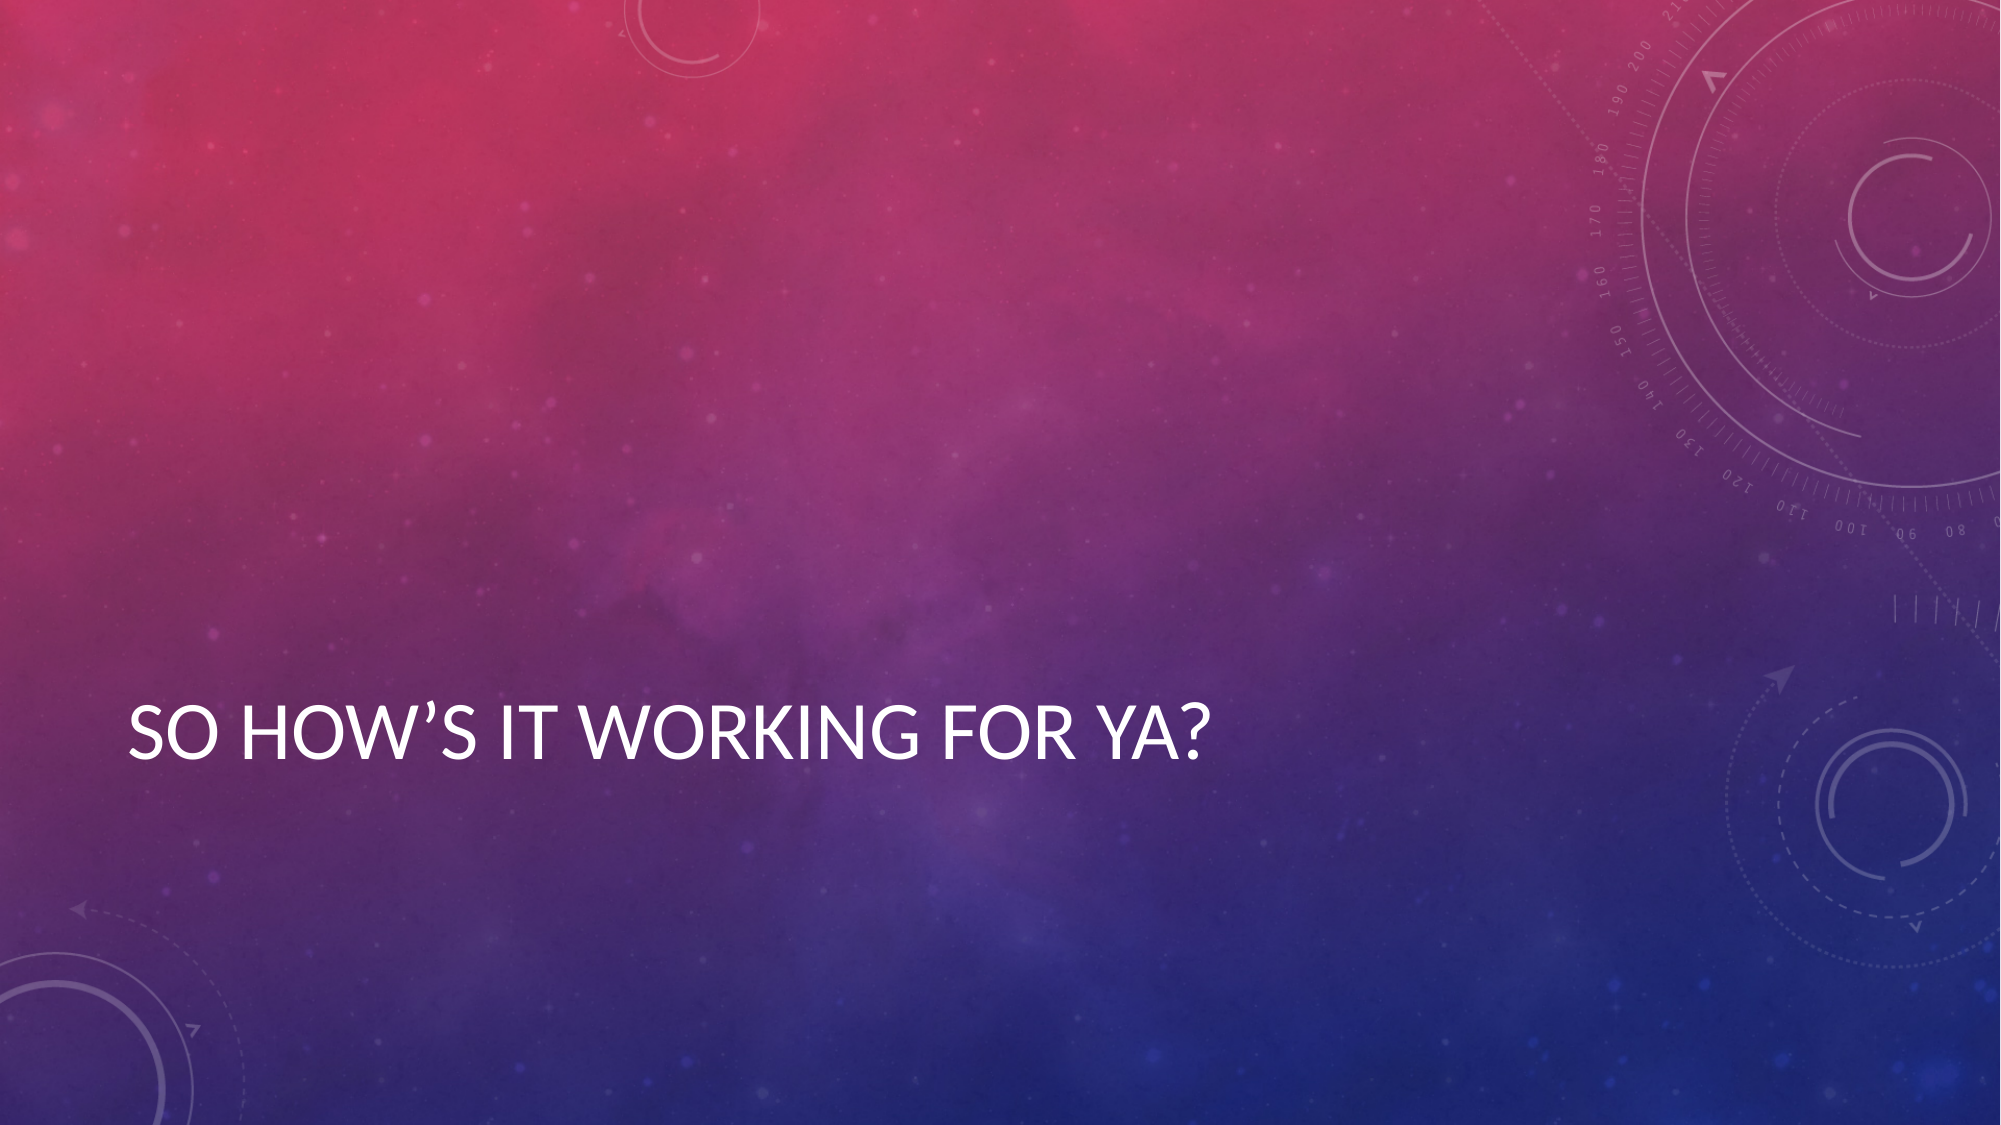

# So how’s it working for ya?